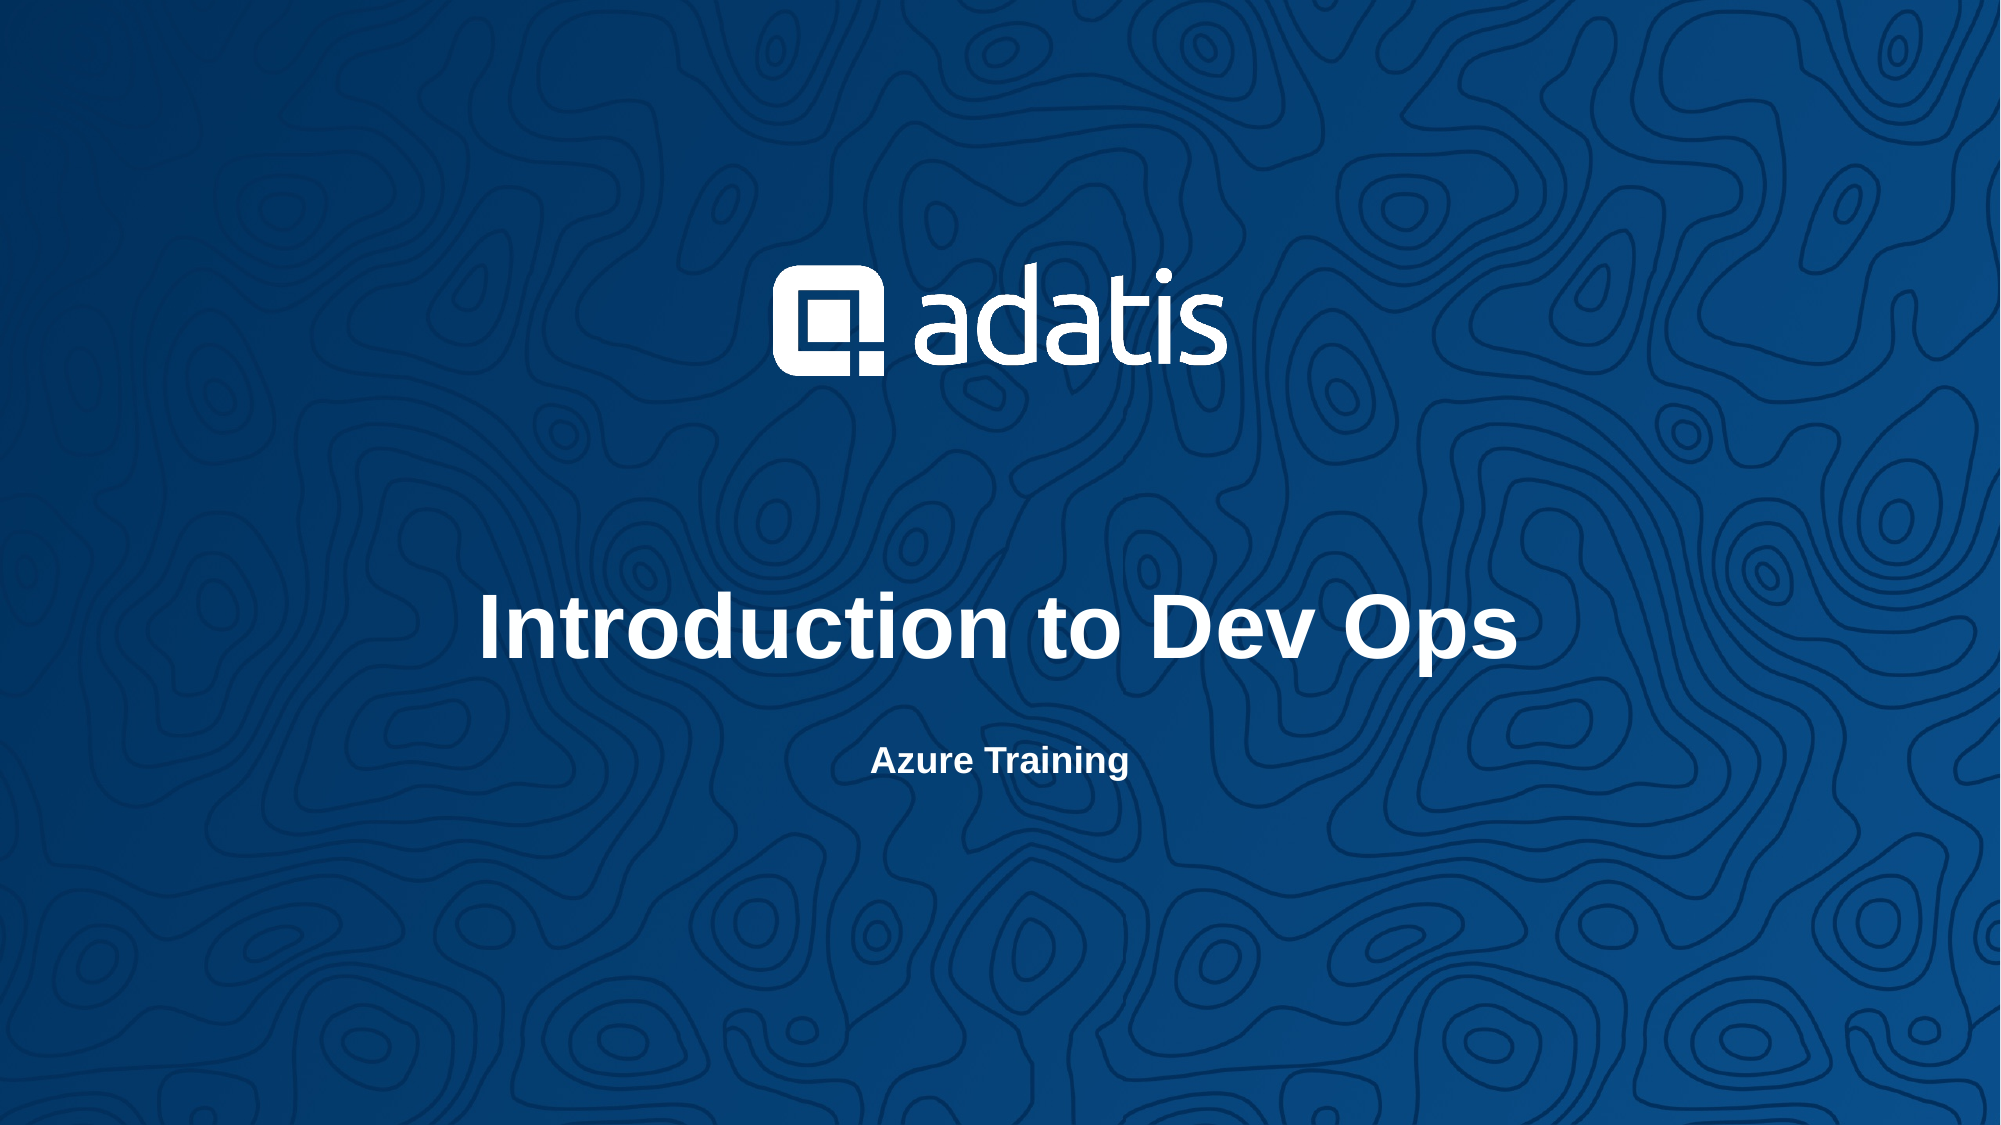

# Introduction to Dev Ops
Azure Training